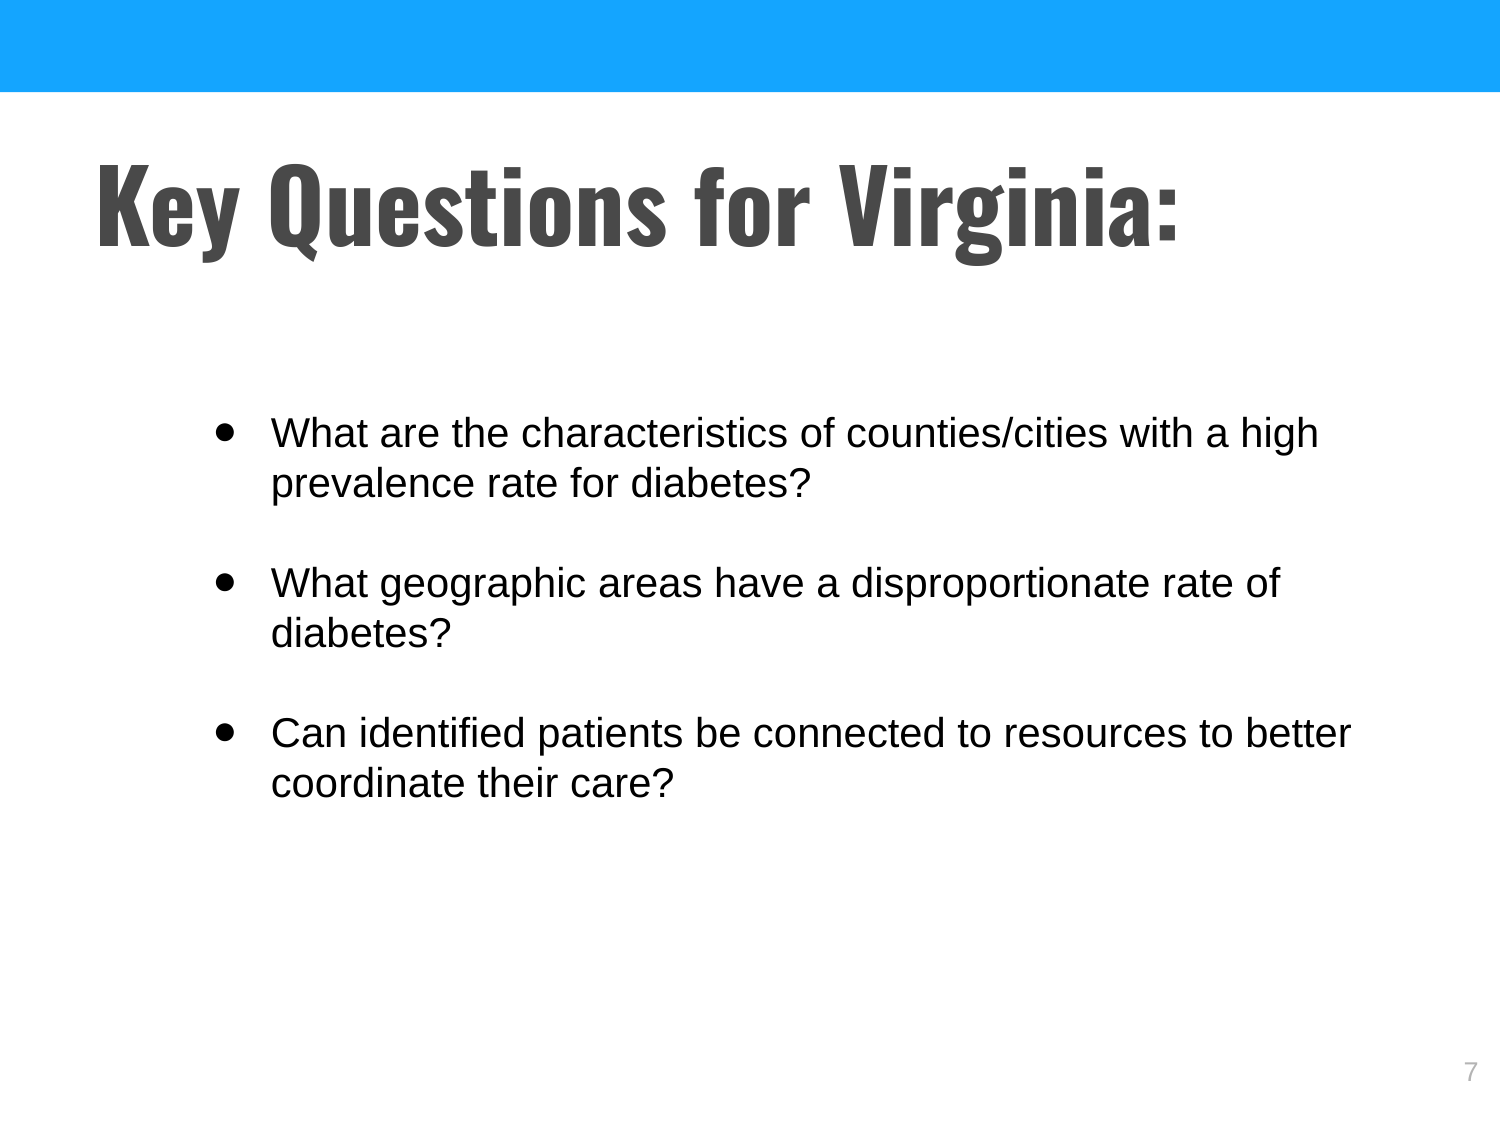

Key Questions for Virginia:

What are the characteristics of counties/cities with a high prevalence rate for diabetes?

What geographic areas have a disproportionate rate of diabetes?

Can identified patients be connected to resources to better coordinate their care?
7